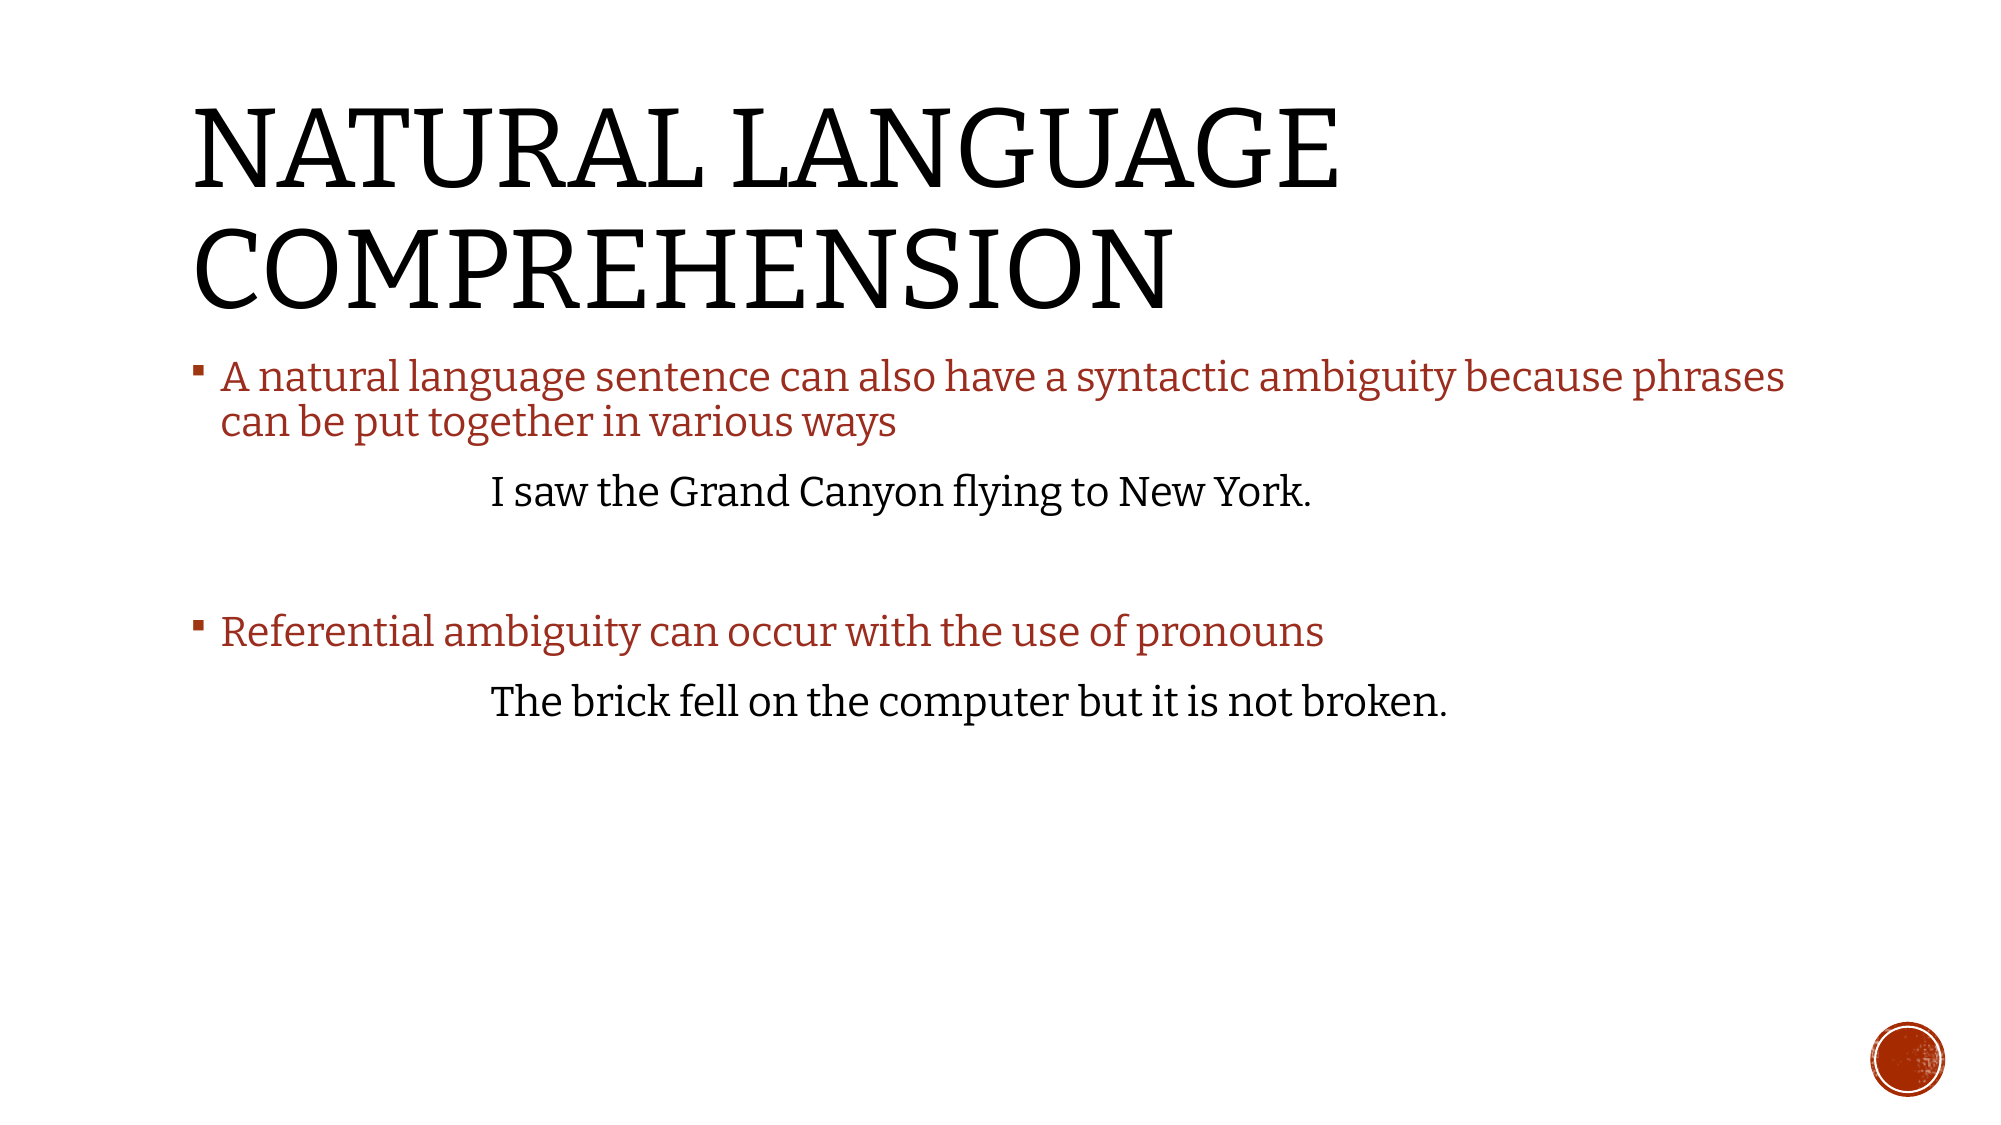

# Natural Language Comprehension
A natural language sentence can also have a syntactic ambiguity because phrases can be put together in various ways
		I saw the Grand Canyon flying to New York.

Referential ambiguity can occur with the use of pronouns
		The brick fell on the computer but it is not broken.